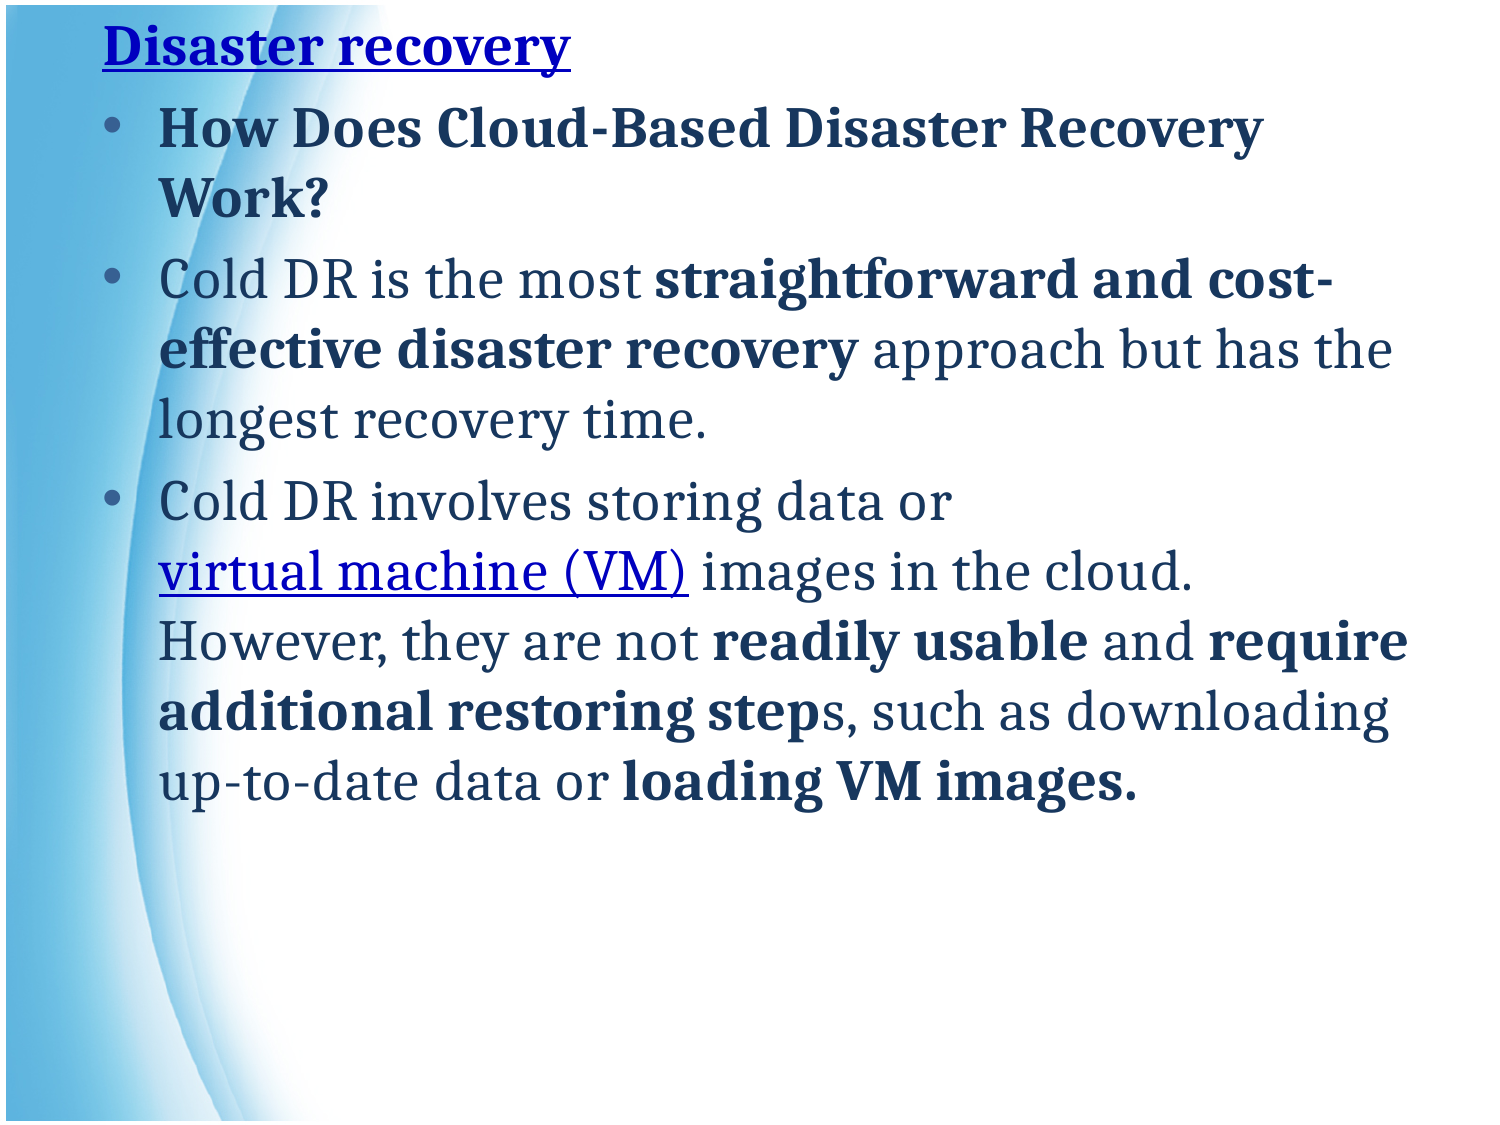

Disaster recovery
How Does Cloud-Based Disaster Recovery Work?
Cold DR is the most straightforward and cost-effective disaster recovery approach but has the longest recovery time.
Cold DR involves storing data or virtual machine (VM) images in the cloud. However, they are not readily usable and require additional restoring steps, such as downloading up-to-date data or loading VM images.